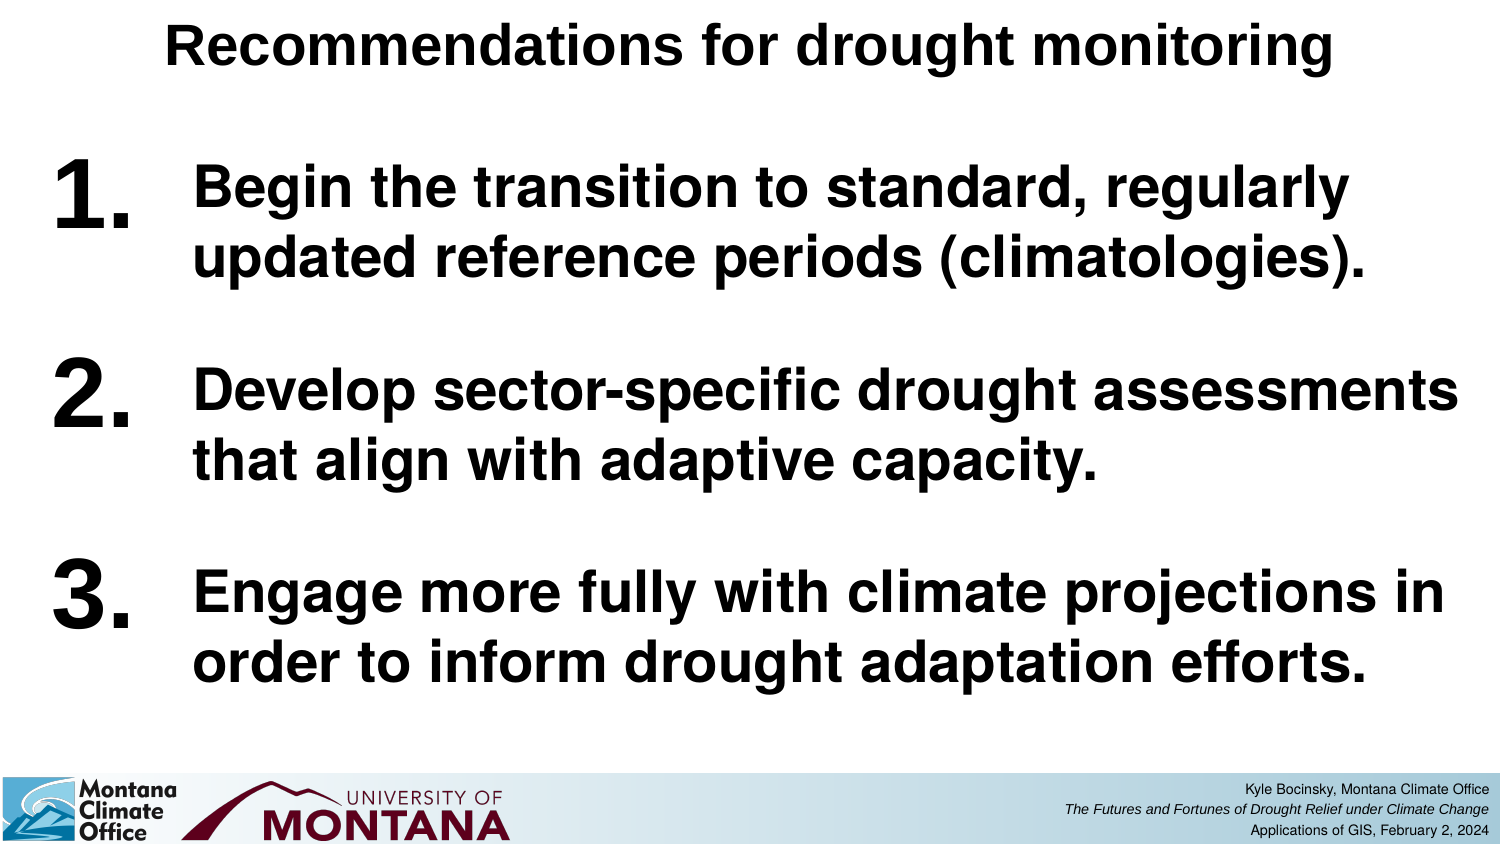

Recommendations for drought monitoring
Begin the transition to standard, regularly updated reference periods (climatologies).
Develop sector-specific drought assessments that align with adaptive capacity.
Engage more fully with climate projections in order to inform drought adaptation efforts.
1.
2.
3.